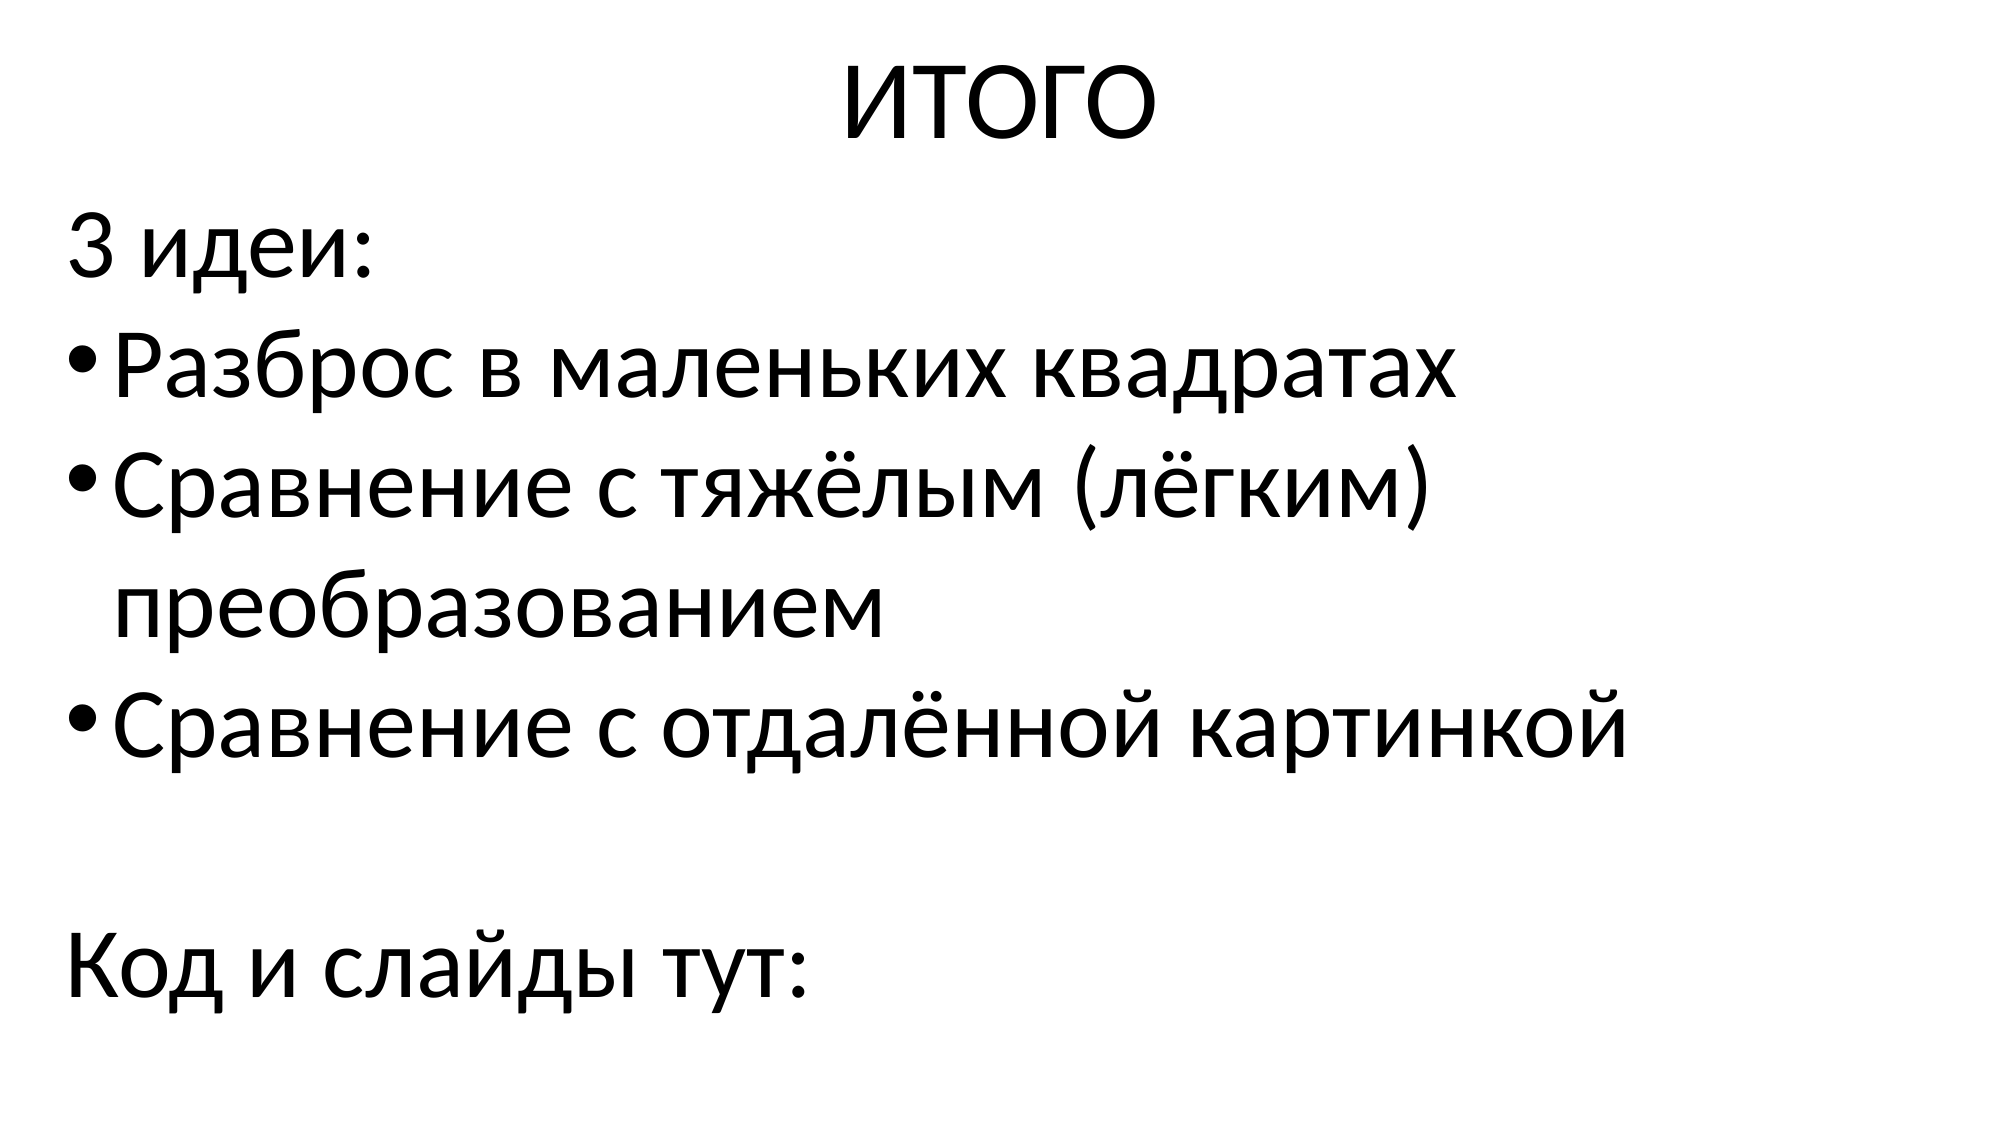

# ИТОГО
3 идеи:
Разброс в маленьких квадратах
Сравнение с тяжёлым (лёгким) преобразованием
Сравнение с отдалённой картинкой

Код и слайды тут: